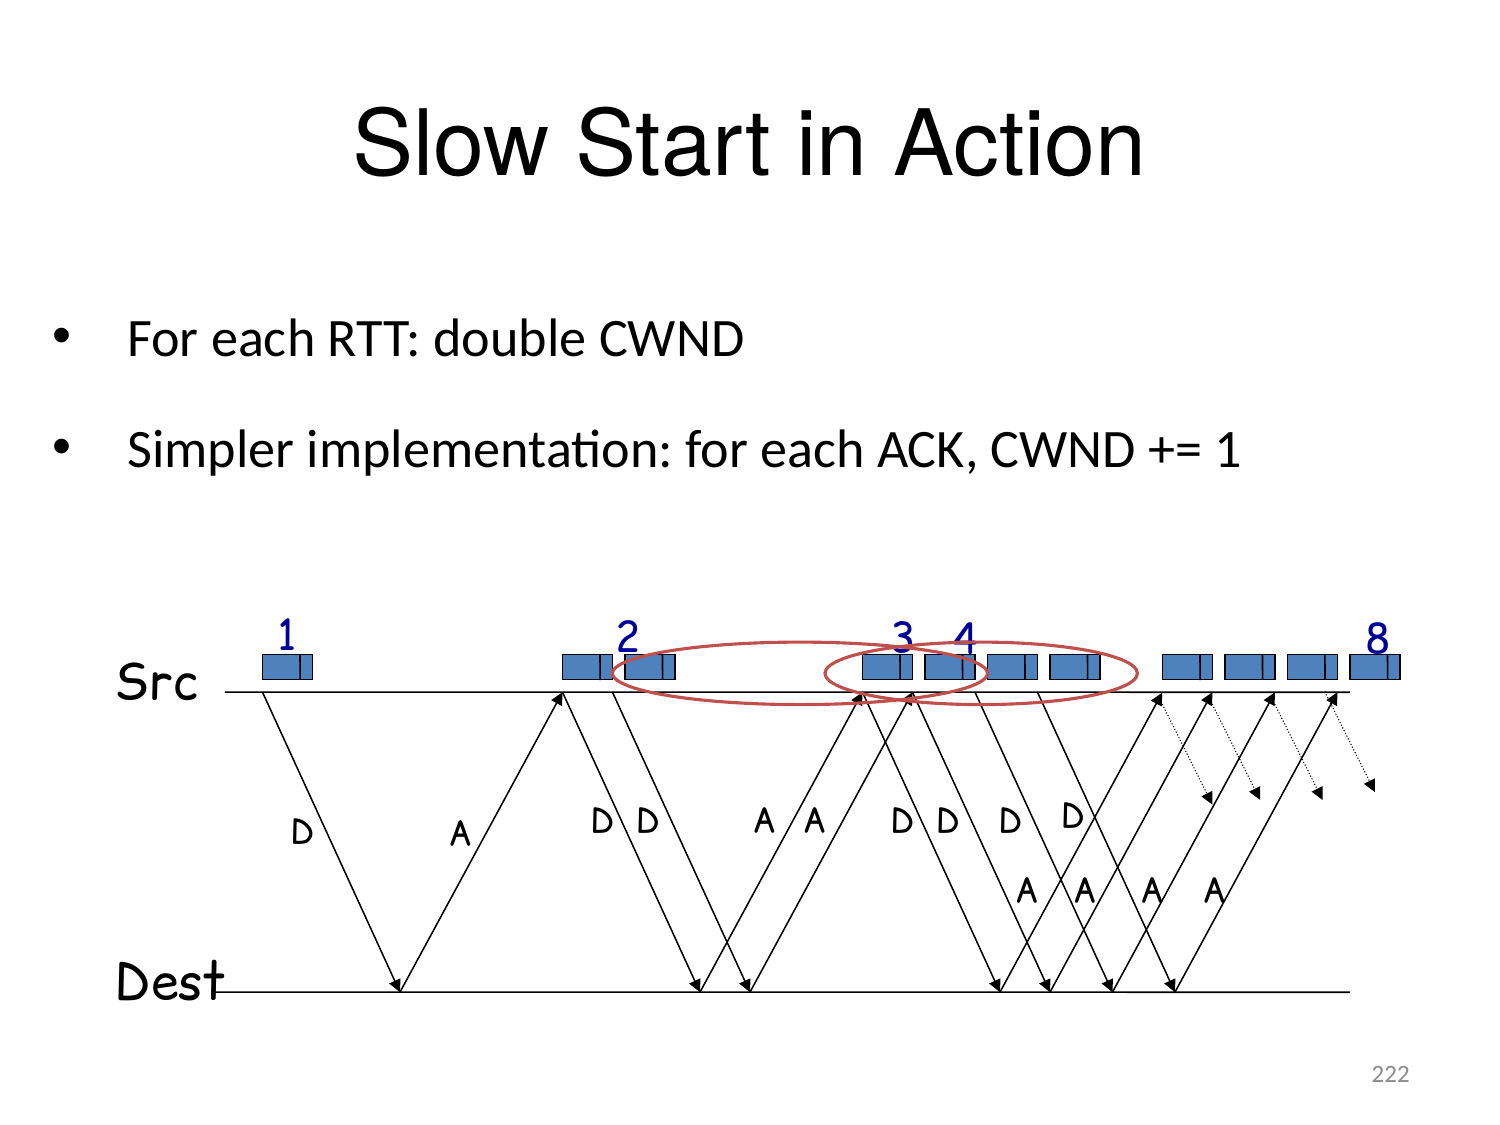

# Slow Start in Action
For each RTT: double CWND

Simpler implementation: for each ACK, CWND += 1
1
2
3

4

8

A
A
A
A
Src

Dest

A

A

A

D
D

D
D
D
D
D
222